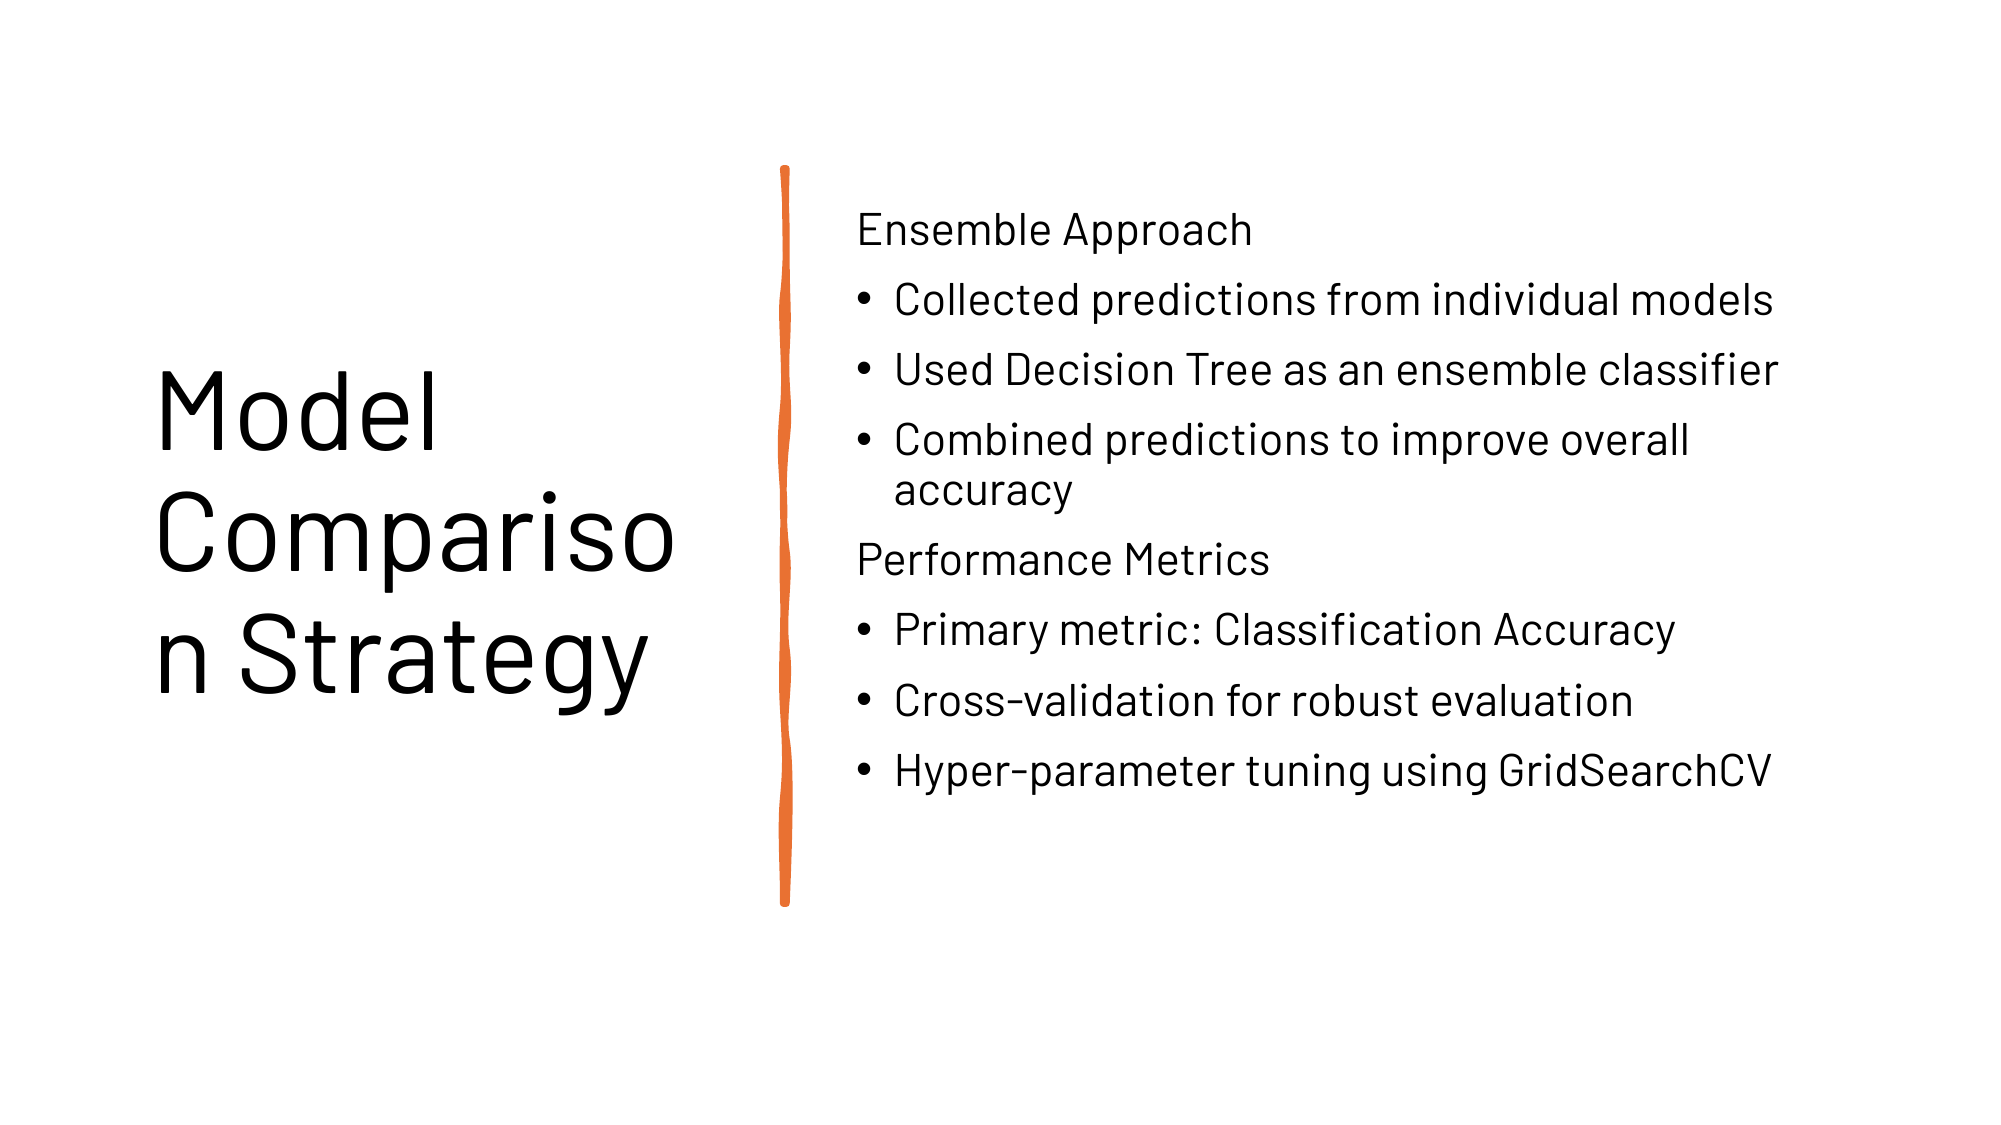

# Model Comparison Strategy
Ensemble Approach
Collected predictions from individual models
Used Decision Tree as an ensemble classifier
Combined predictions to improve overall accuracy
Performance Metrics
Primary metric: Classification Accuracy
Cross-validation for robust evaluation
Hyper-parameter tuning using GridSearchCV